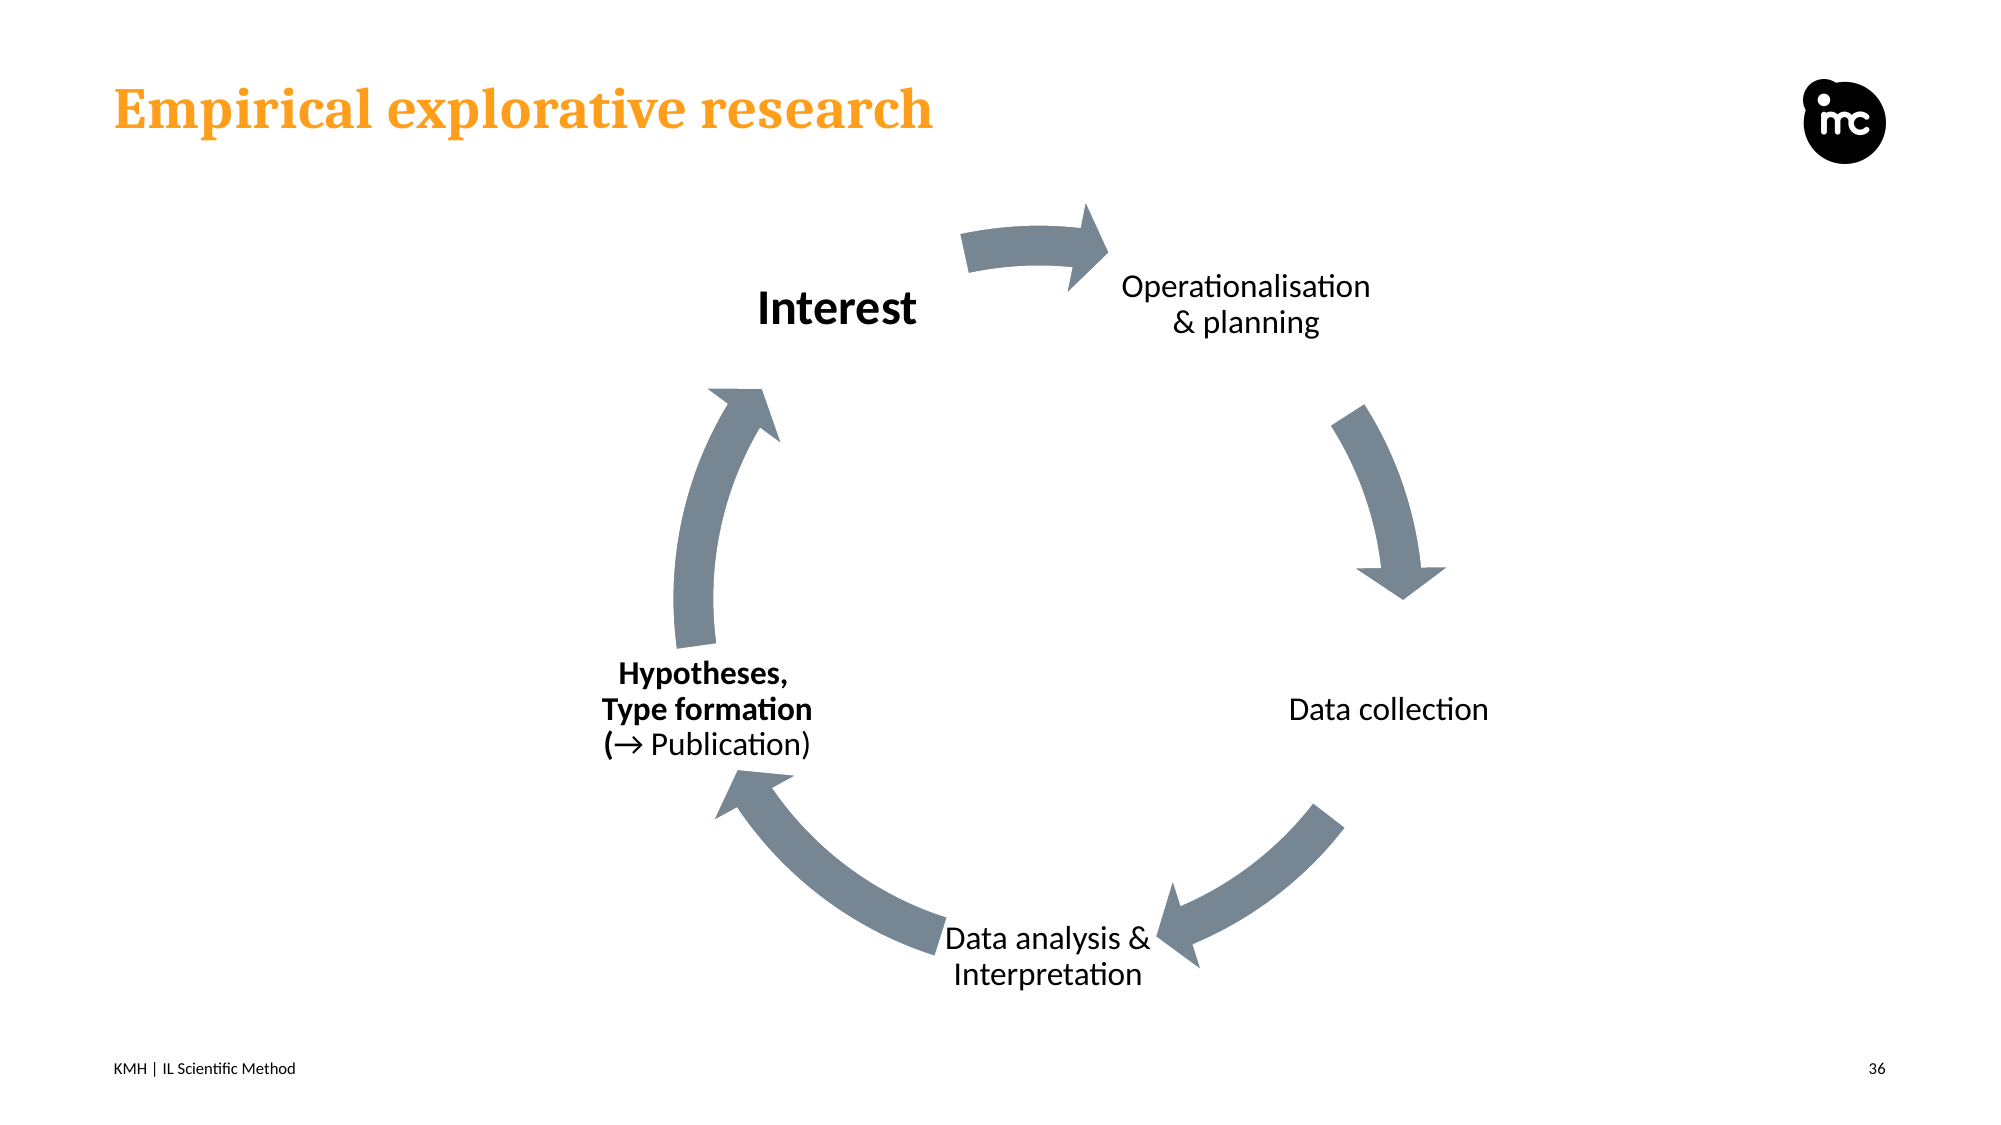

# Empirical explorative research
Operationalisation
& planning
Data collection
Data analysis & Interpretation
Hypotheses,
Type formation
(→ Publication)
Interest
KMH | IL Scientific Method

36